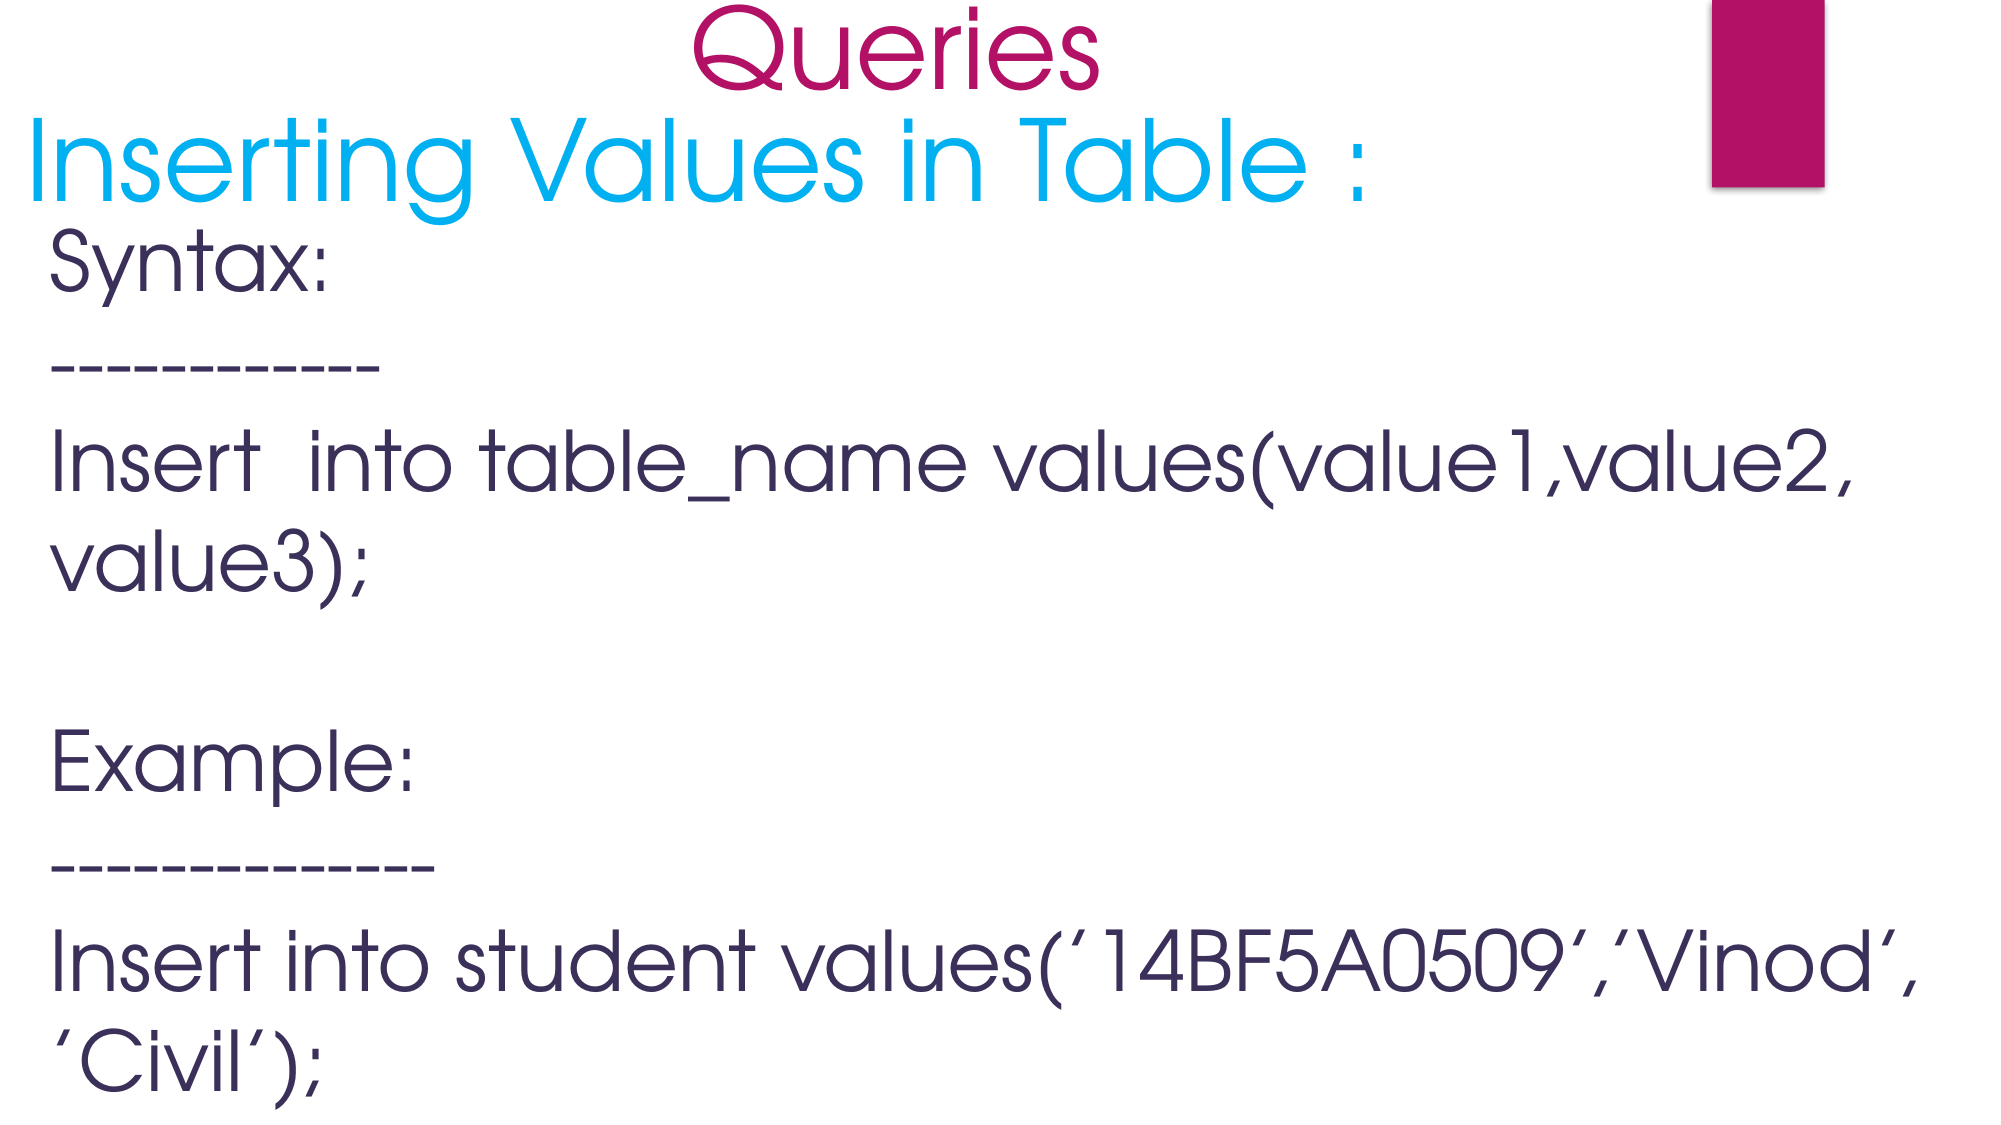

Queries
Inserting Values in Table :
Syntax:
------------
Insert  into table_name values(value1,value2, value3);

Example:
--------------
Insert into student values(’14BF5A0509’,’Vinod’, ’Civil’);